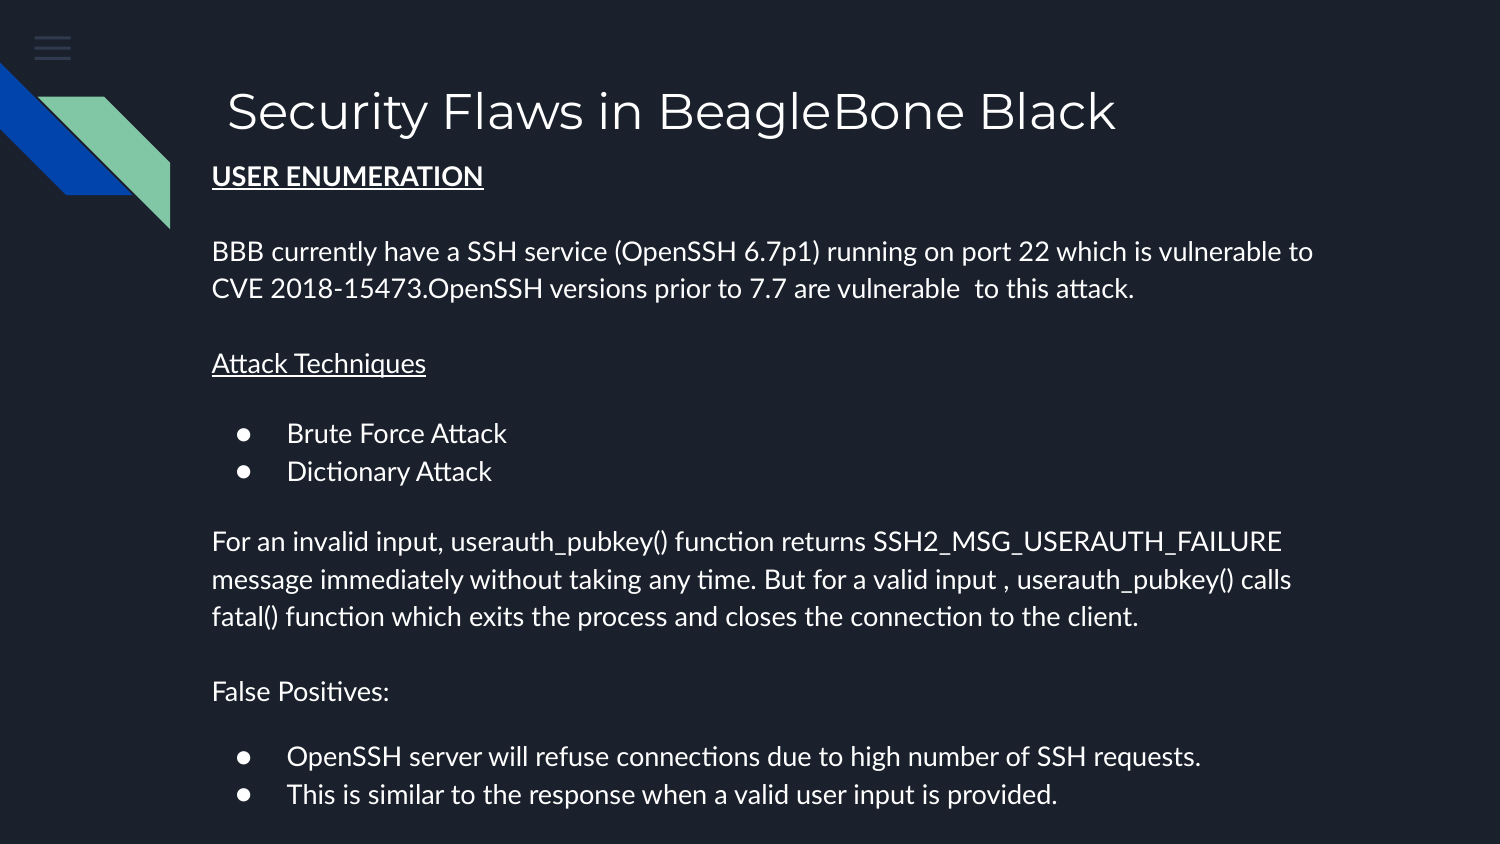

# Security Flaws in BeagleBone Black
USER ENUMERATION

BBB currently have a SSH service (OpenSSH 6.7p1) running on port 22 which is vulnerable to CVE 2018-15473.OpenSSH versions prior to 7.7 are vulnerable  to this attack.

Attack Techniques
Brute Force Attack
Dictionary Attack
For an invalid input, userauth_pubkey() function returns SSH2_MSG_USERAUTH_FAILURE message immediately without taking any time. But for a valid input , userauth_pubkey() calls fatal() function which exits the process and closes the connection to the client.

False Positives:
OpenSSH server will refuse connections due to high number of SSH requests.
This is similar to the response when a valid user input is provided.